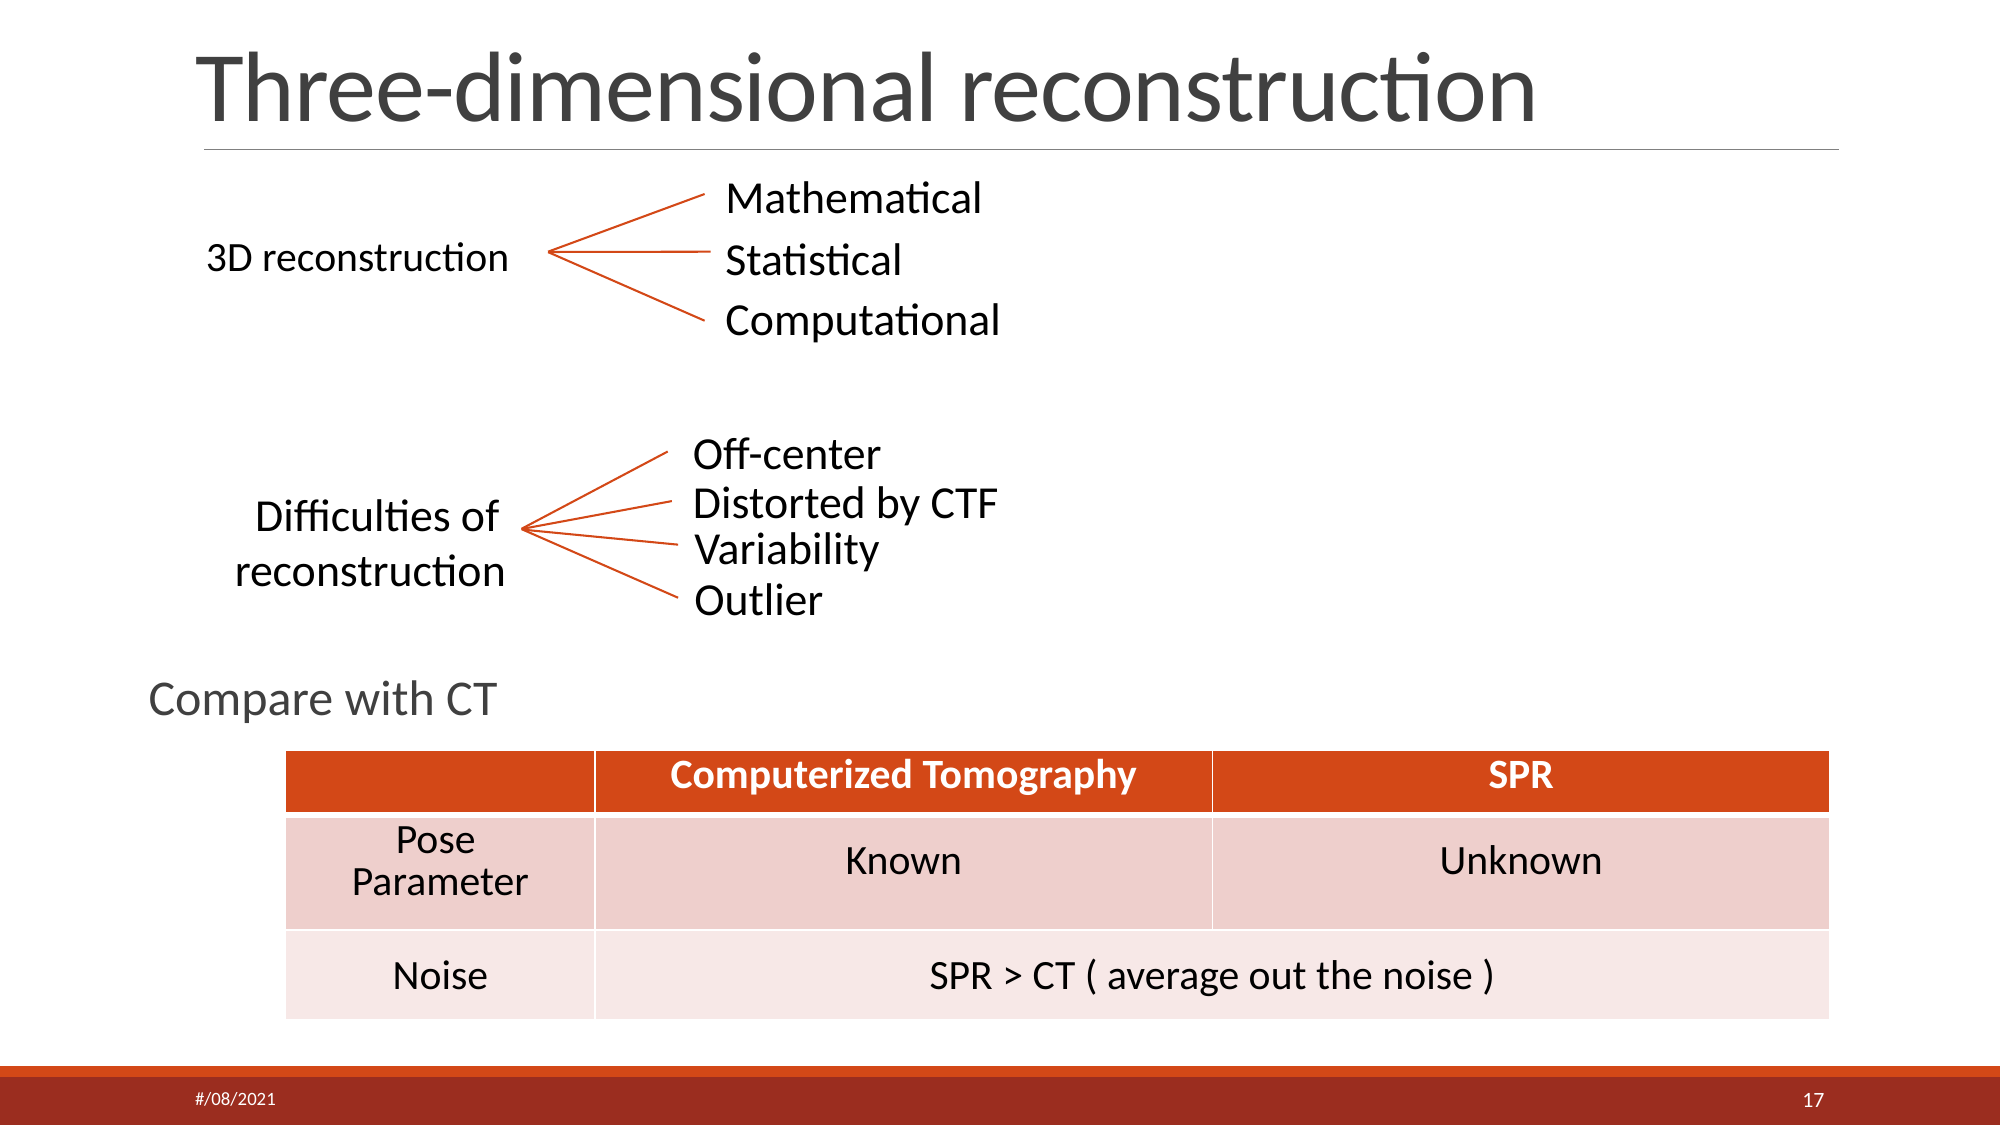

# Three-dimensional reconstruction
Mathematical
Statistical
3D reconstruction
Computational
Off-center
Distorted by CTF
  Difficulties of
reconstruction
Variability
Outlier
Compare with CT
|  | Computerized Tomography | SPR |
| --- | --- | --- |
| Pose Parameter | Known | Unknown |
| Noise | SPR > CT ( average out the noise ) |  |
#/08/2021
17